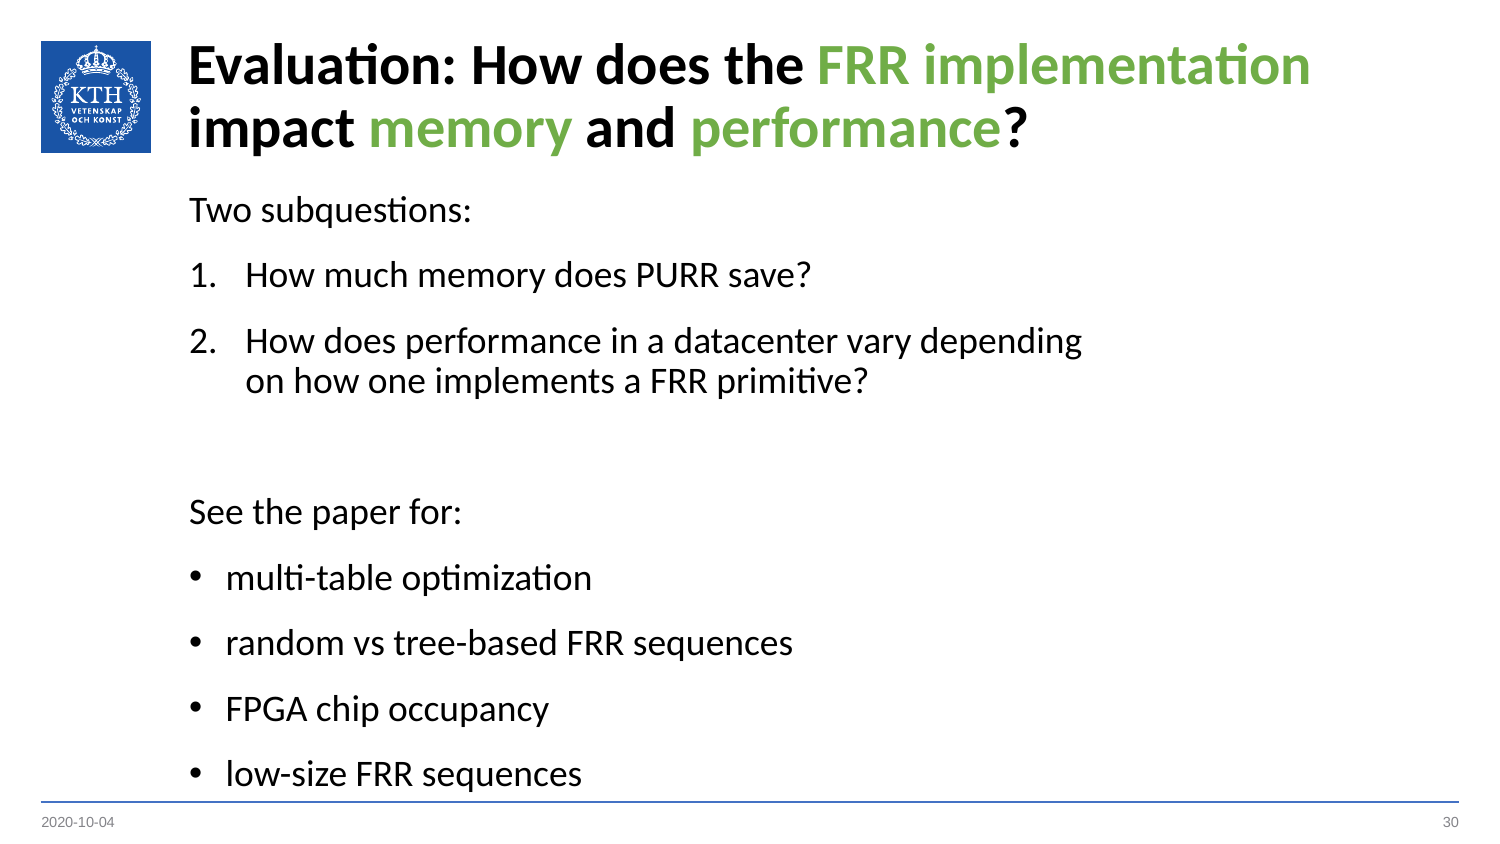

# Evaluation: How does the FRR implementation impact memory and performance?
Two subquestions:
How much memory does PURR save?
How does performance in a datacenter vary depending on how one implements a FRR primitive?

See the paper for:
multi-table optimization
random vs tree-based FRR sequences
FPGA chip occupancy
low-size FRR sequences

2020-10-04
30